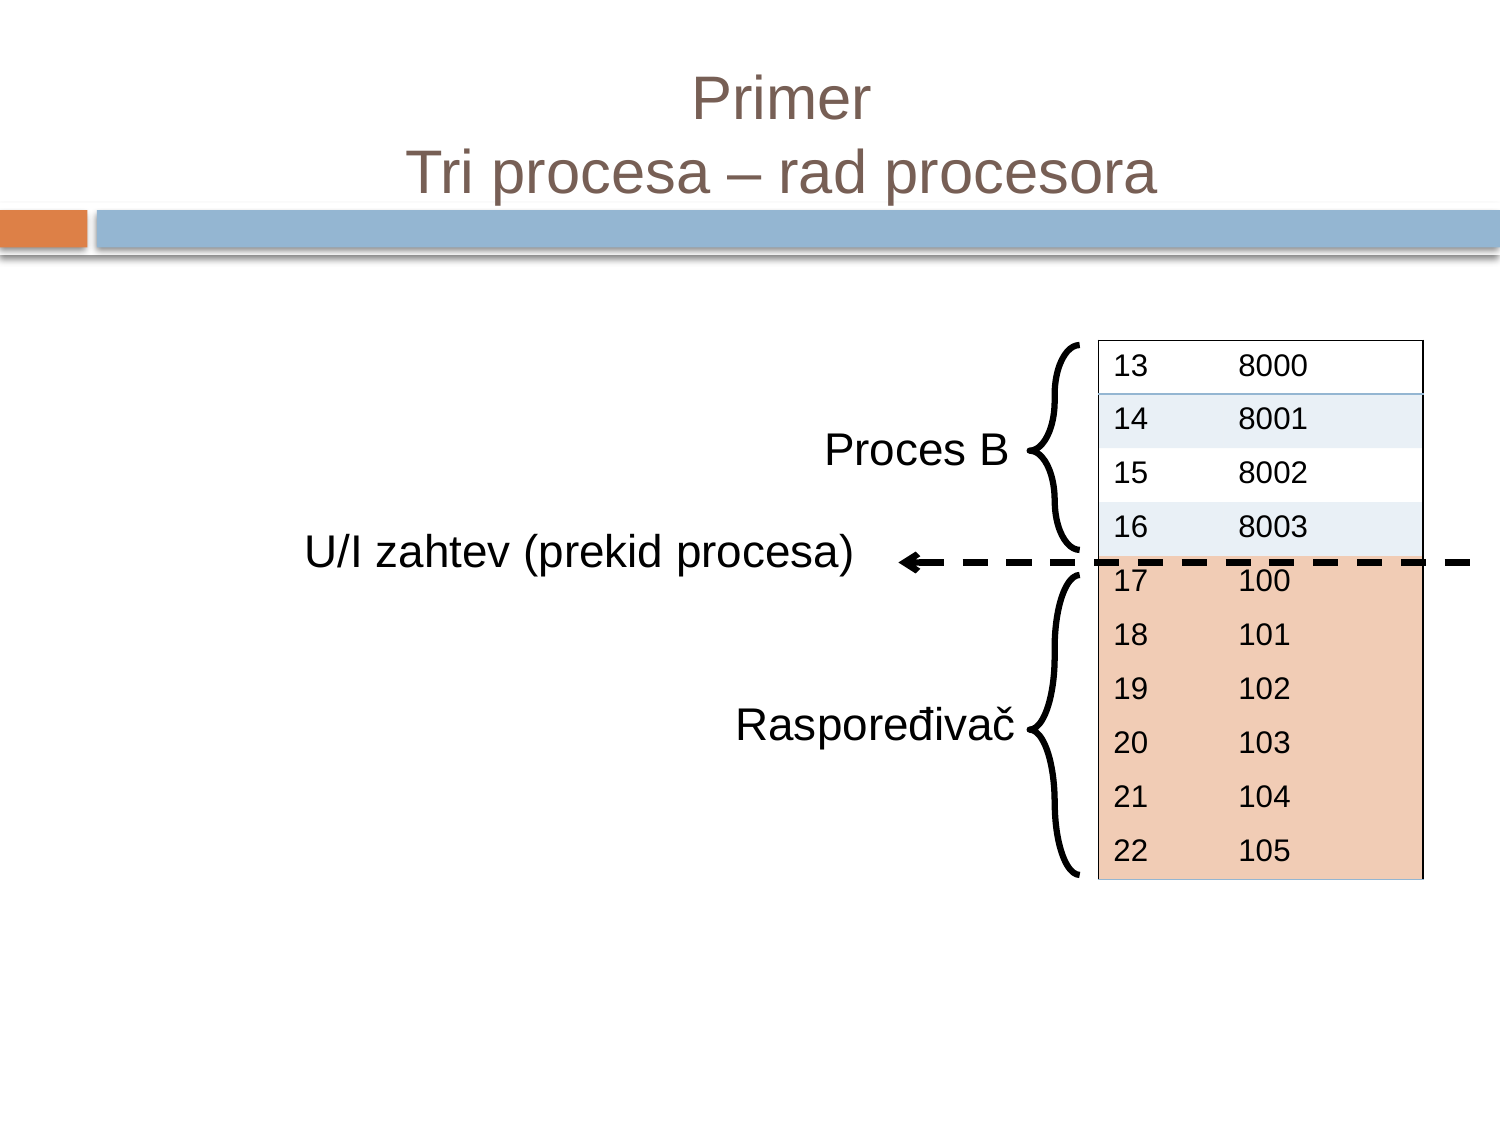

# Primer Tri procesa – rad procesora
| 13 | 8000 |
| --- | --- |
| 14 | 8001 |
| 15 | 8002 |
| 16 | 8003 |
| 17 | 100 |
| 18 | 101 |
| 19 | 102 |
| 20 | 103 |
| 21 | 104 |
| 22 | 105 |

Proces B
U/I zahtev (prekid procesa)

Raspoređivač